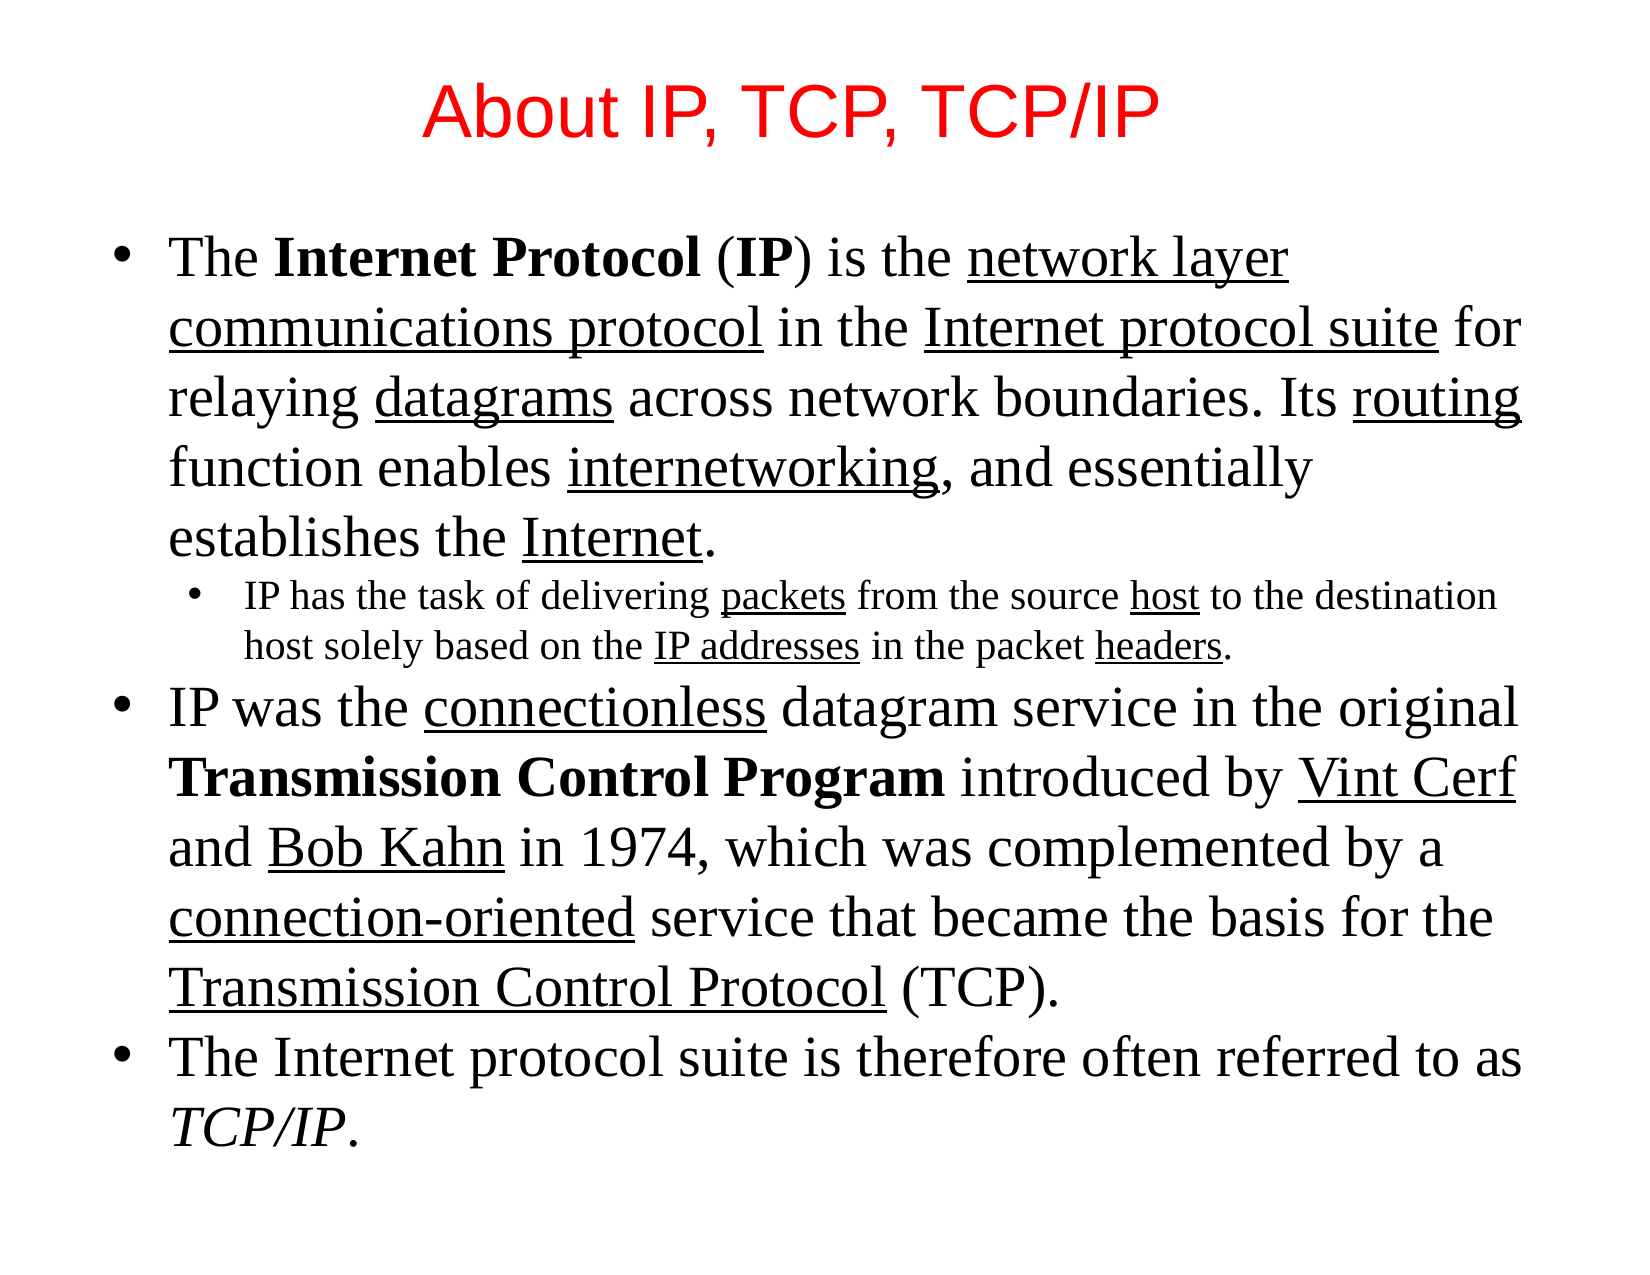

# About IP, TCP, TCP/IP
The Internet Protocol (IP) is the network layer communications protocol in the Internet protocol suite for relaying datagrams across network boundaries. Its routing function enables internetworking, and essentially establishes the Internet.
IP has the task of delivering packets from the source host to the destination host solely based on the IP addresses in the packet headers.
IP was the connectionless datagram service in the original Transmission Control Program introduced by Vint Cerf and Bob Kahn in 1974, which was complemented by a connection-oriented service that became the basis for the Transmission Control Protocol (TCP).
The Internet protocol suite is therefore often referred to as TCP/IP.